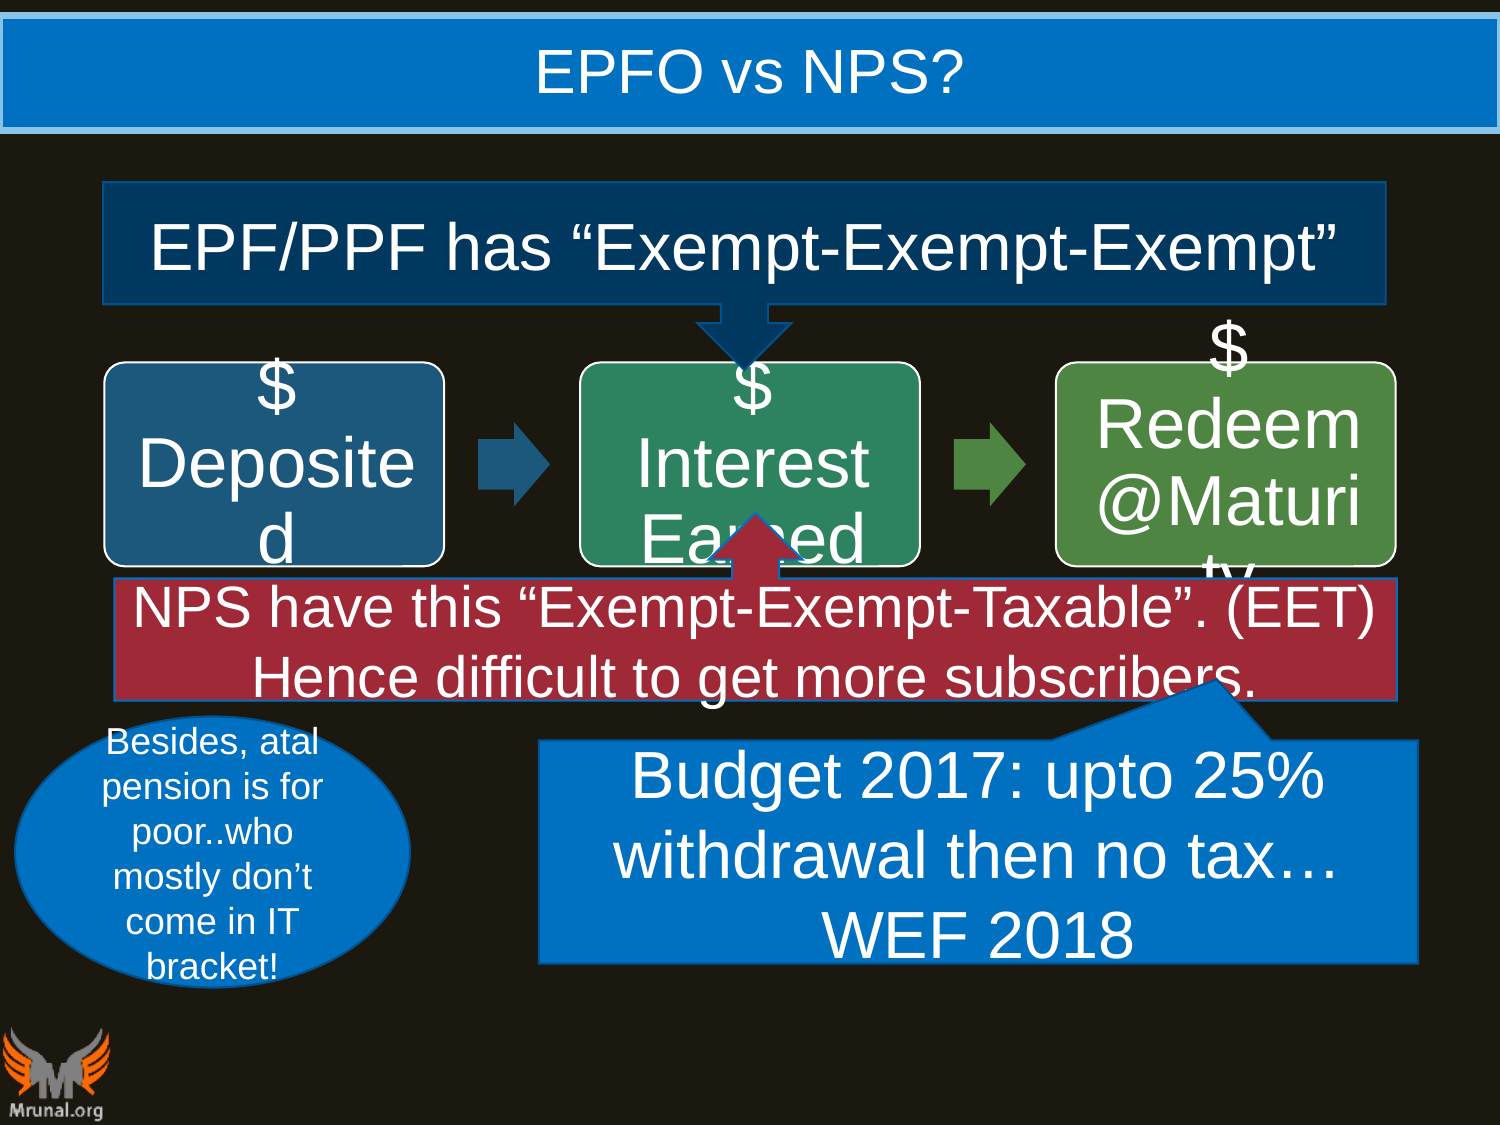

# EPFO vs NPS?
$ Deposited

$ Interest Earned

$ Redeem @Maturity
EPF/PPF has “Exempt-Exempt-Exempt”
NPS have this “Exempt-Exempt-Taxable”. (EET)
Hence difficult to get more subscribers.
Besides, atal pension is for poor..who mostly don’t come in IT bracket!
Budget 2017: upto 25% withdrawal then no tax…WEF 2018